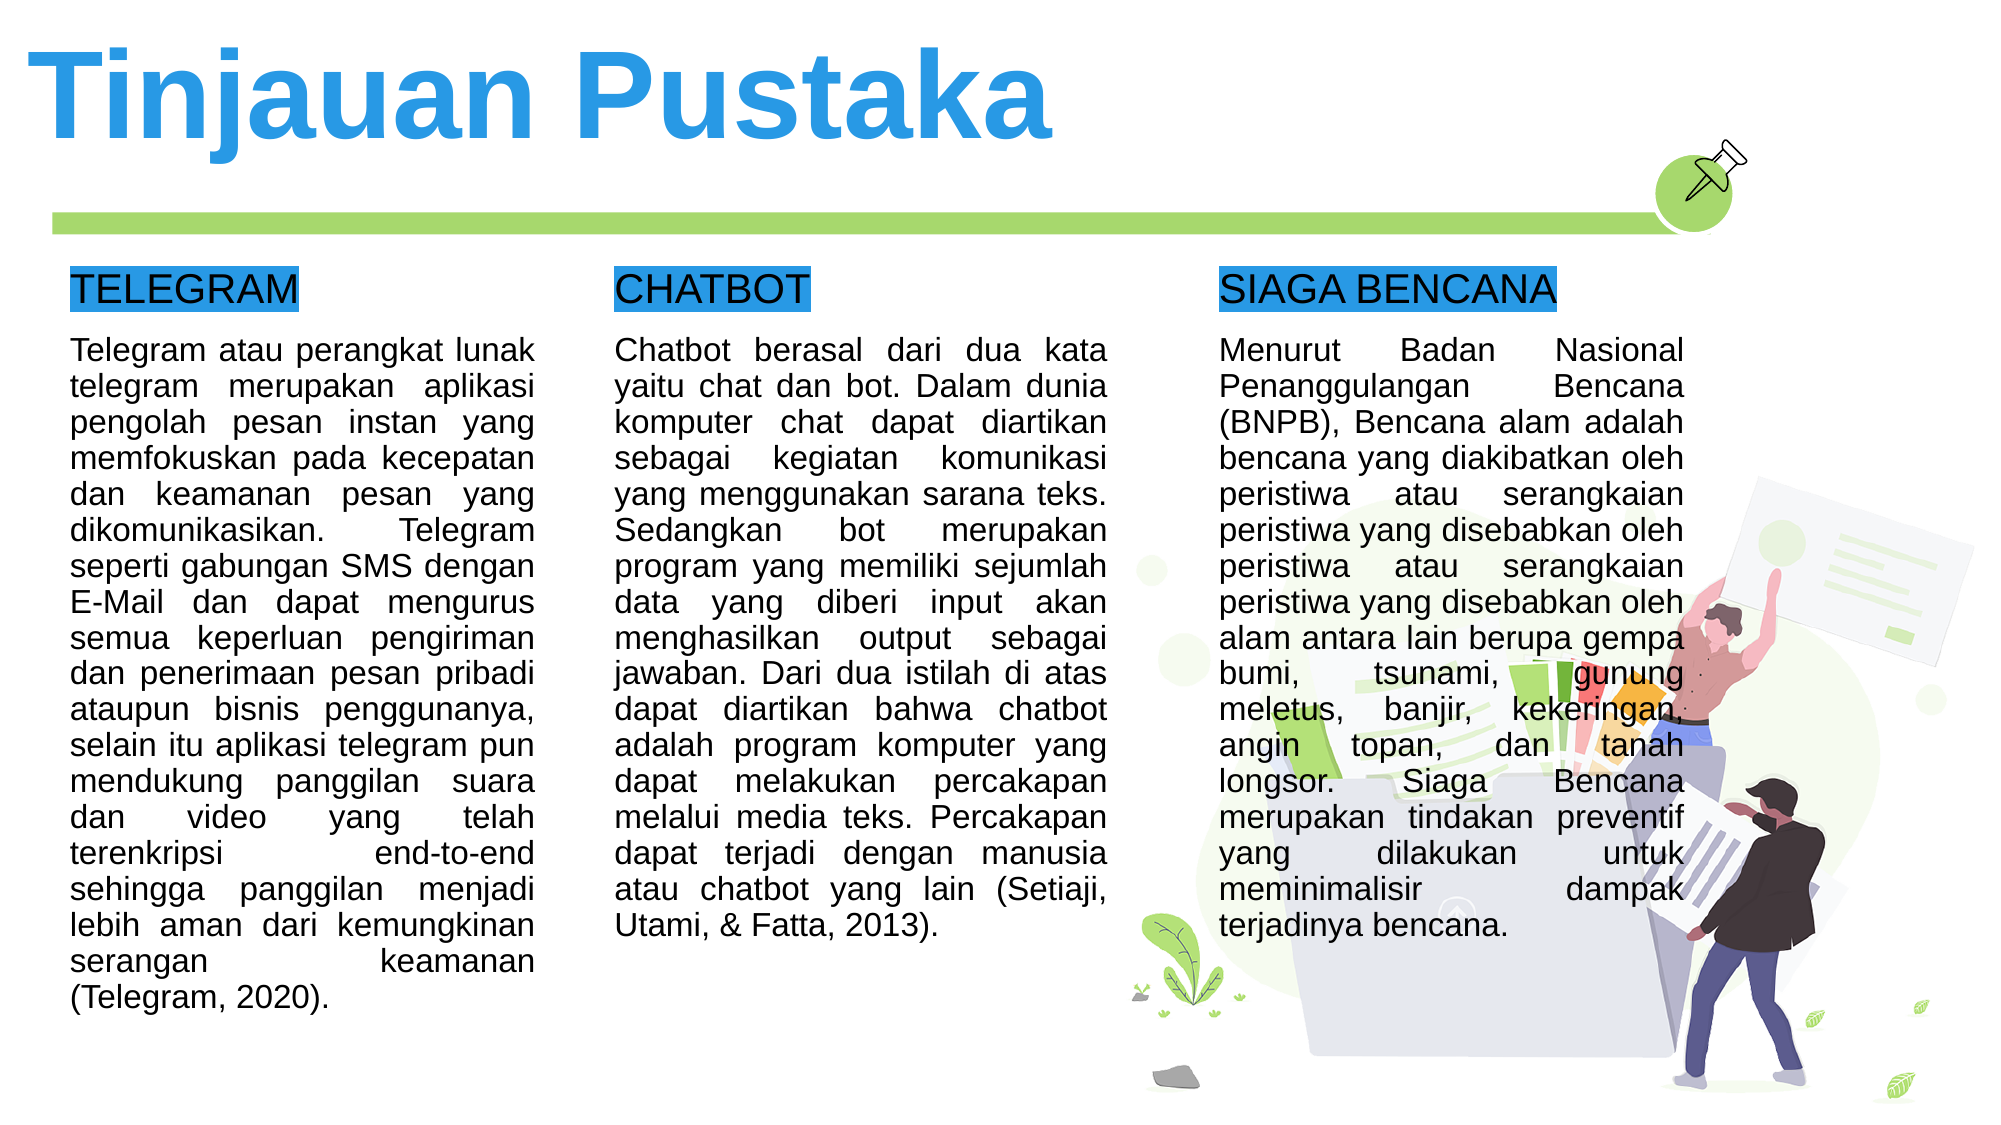

Tinjauan Pustaka

TELEGRAM
Telegram atau perangkat lunak telegram merupakan aplikasi pengolah pesan instan yang memfokuskan pada kecepatan dan keamanan pesan yang dikomunikasikan. Telegram seperti gabungan SMS dengan E-Mail dan dapat mengurus semua keperluan pengiriman dan penerimaan pesan pribadi ataupun bisnis penggunanya, selain itu aplikasi telegram pun mendukung panggilan suara dan video yang telah terenkripsi end-to-end sehingga panggilan menjadi lebih aman dari kemungkinan serangan keamanan (Telegram, 2020).

CHATBOT
Chatbot berasal dari dua kata yaitu chat dan bot. Dalam dunia komputer chat dapat diartikan sebagai kegiatan komunikasi yang menggunakan sarana teks. Sedangkan bot merupakan program yang memiliki sejumlah data yang diberi input akan menghasilkan output sebagai jawaban. Dari dua istilah di atas dapat diartikan bahwa chatbot adalah program komputer yang dapat melakukan percakapan melalui media teks. Percakapan dapat terjadi dengan manusia atau chatbot yang lain (Setiaji, Utami, & Fatta, 2013).
SIAGA BENCANA
Menurut Badan Nasional Penanggulangan Bencana (BNPB), Bencana alam adalah bencana yang diakibatkan oleh peristiwa atau serangkaian peristiwa yang disebabkan oleh peristiwa atau serangkaian peristiwa yang disebabkan oleh alam antara lain berupa gempa bumi, tsunami, gunung meletus, banjir, kekeringan, angin topan, dan tanah longsor. Siaga Bencana merupakan tindakan preventif yang dilakukan untuk meminimalisir dampak terjadinya bencana.